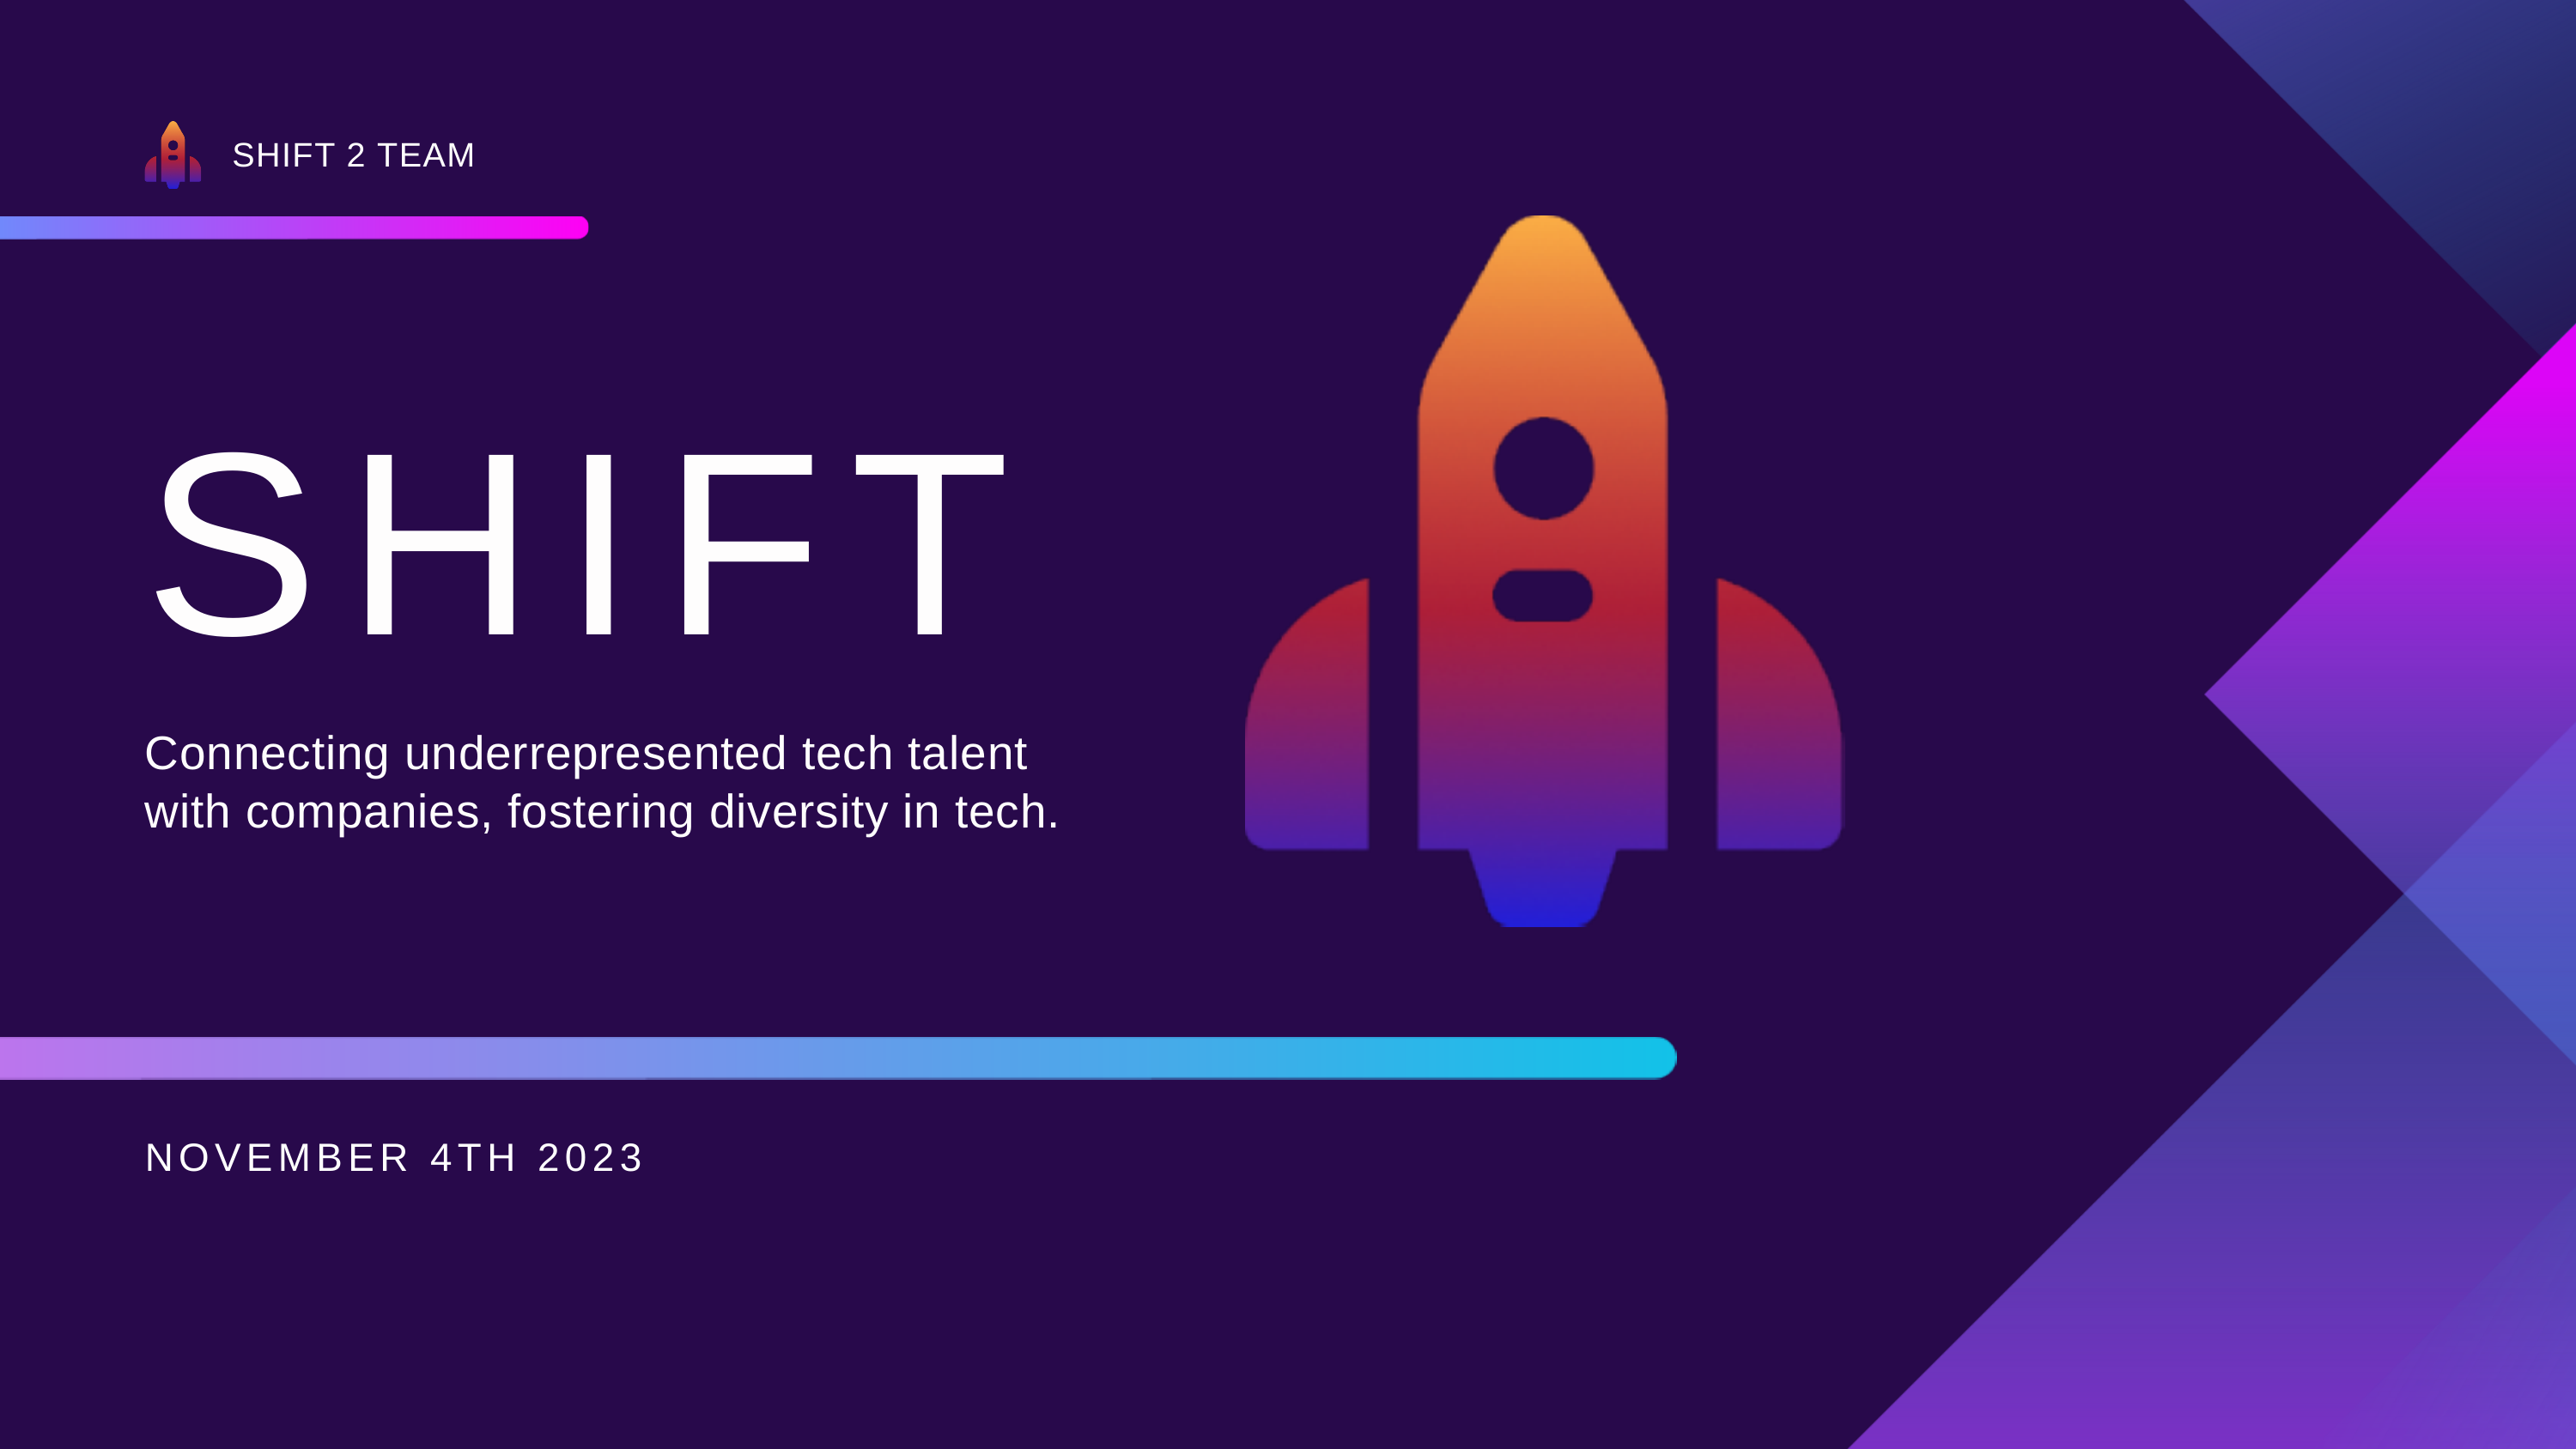

SHIFT 2 TEAM

SHIFT
Connecting underrepresented tech talent with companies, fostering diversity in tech.

NOVEMBER 4TH 2023